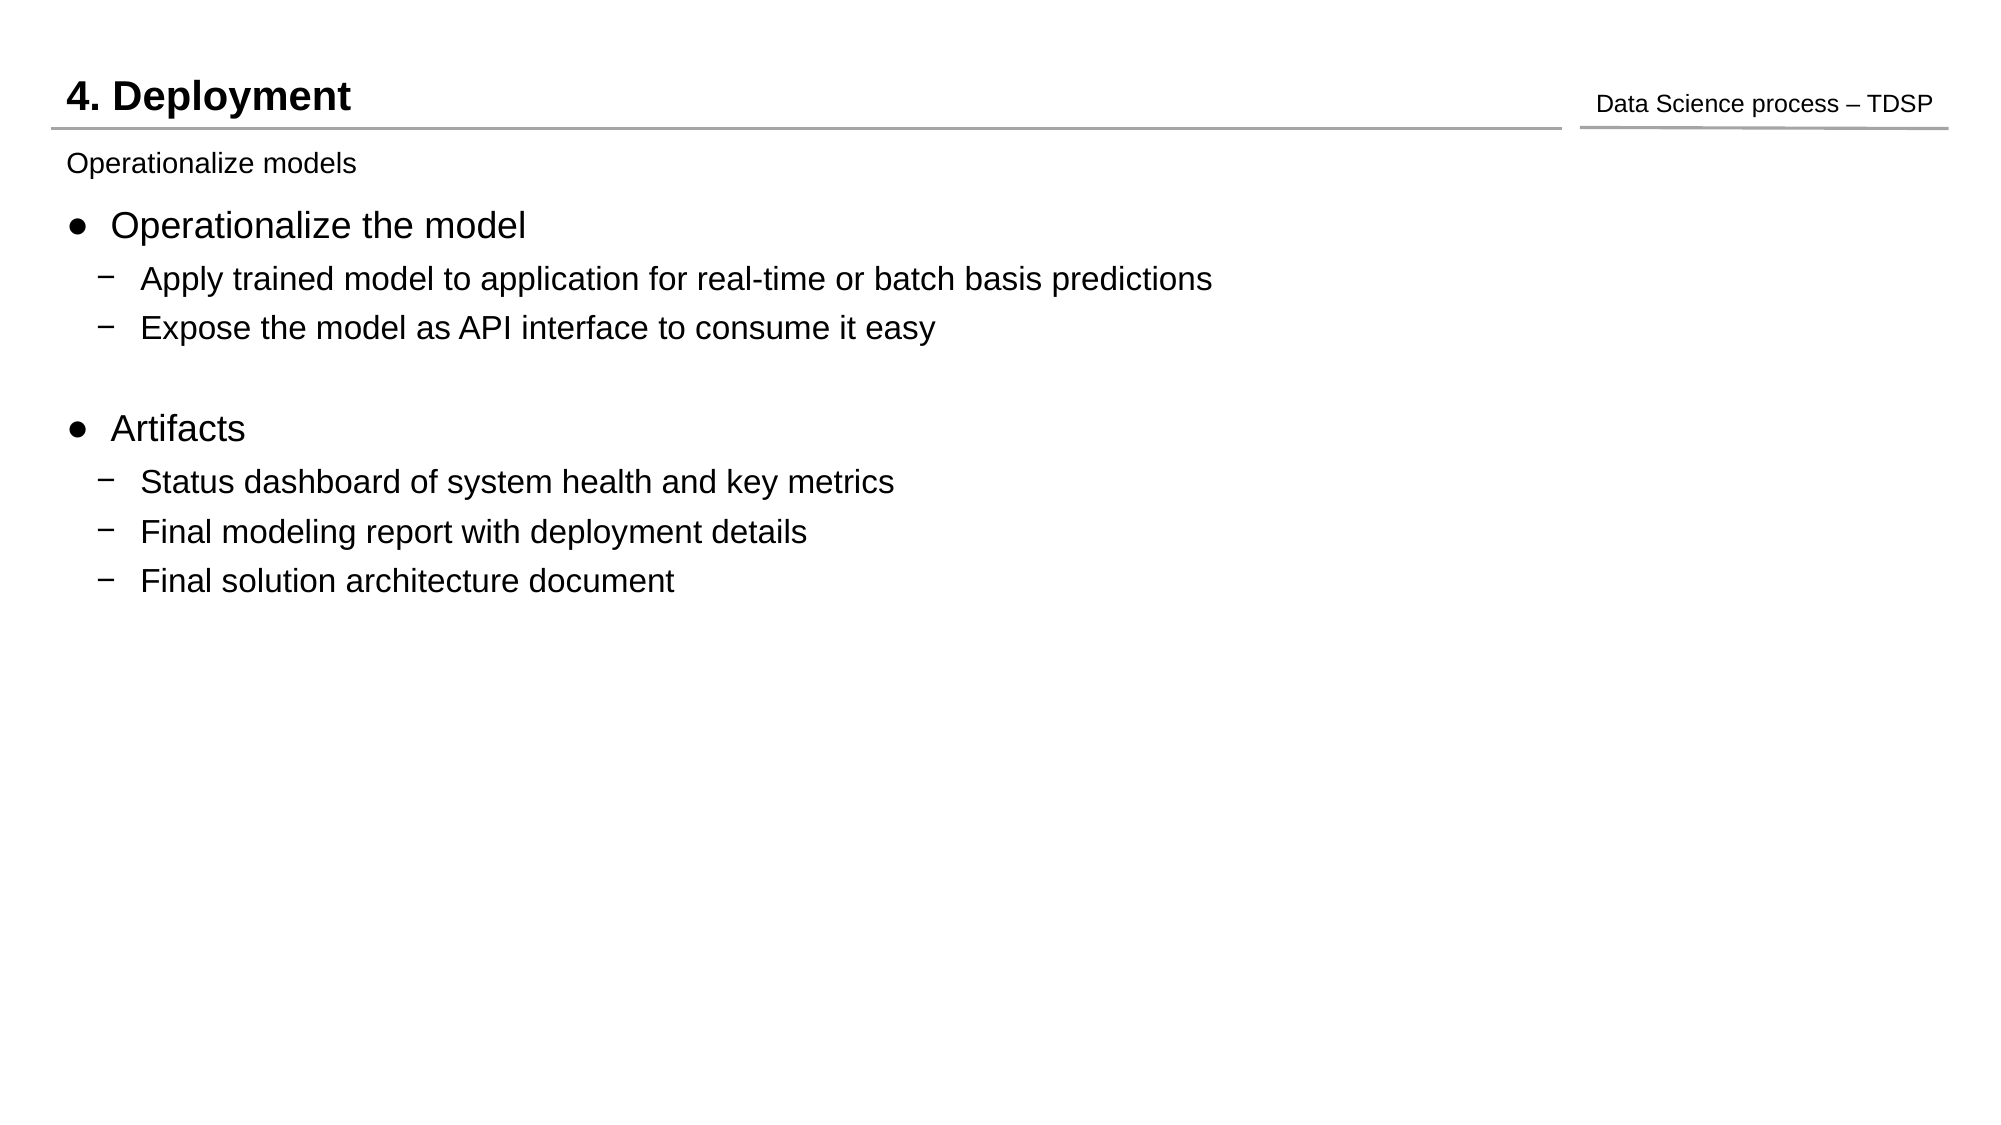

# 4. Deployment
Data Science process – TDSP
Operationalize models
Operationalize the model
Apply trained model to application for real-time or batch basis predictions
Expose the model as API interface to consume it easy

Artifacts
Status dashboard of system health and key metrics
Final modeling report with deployment details
Final solution architecture document